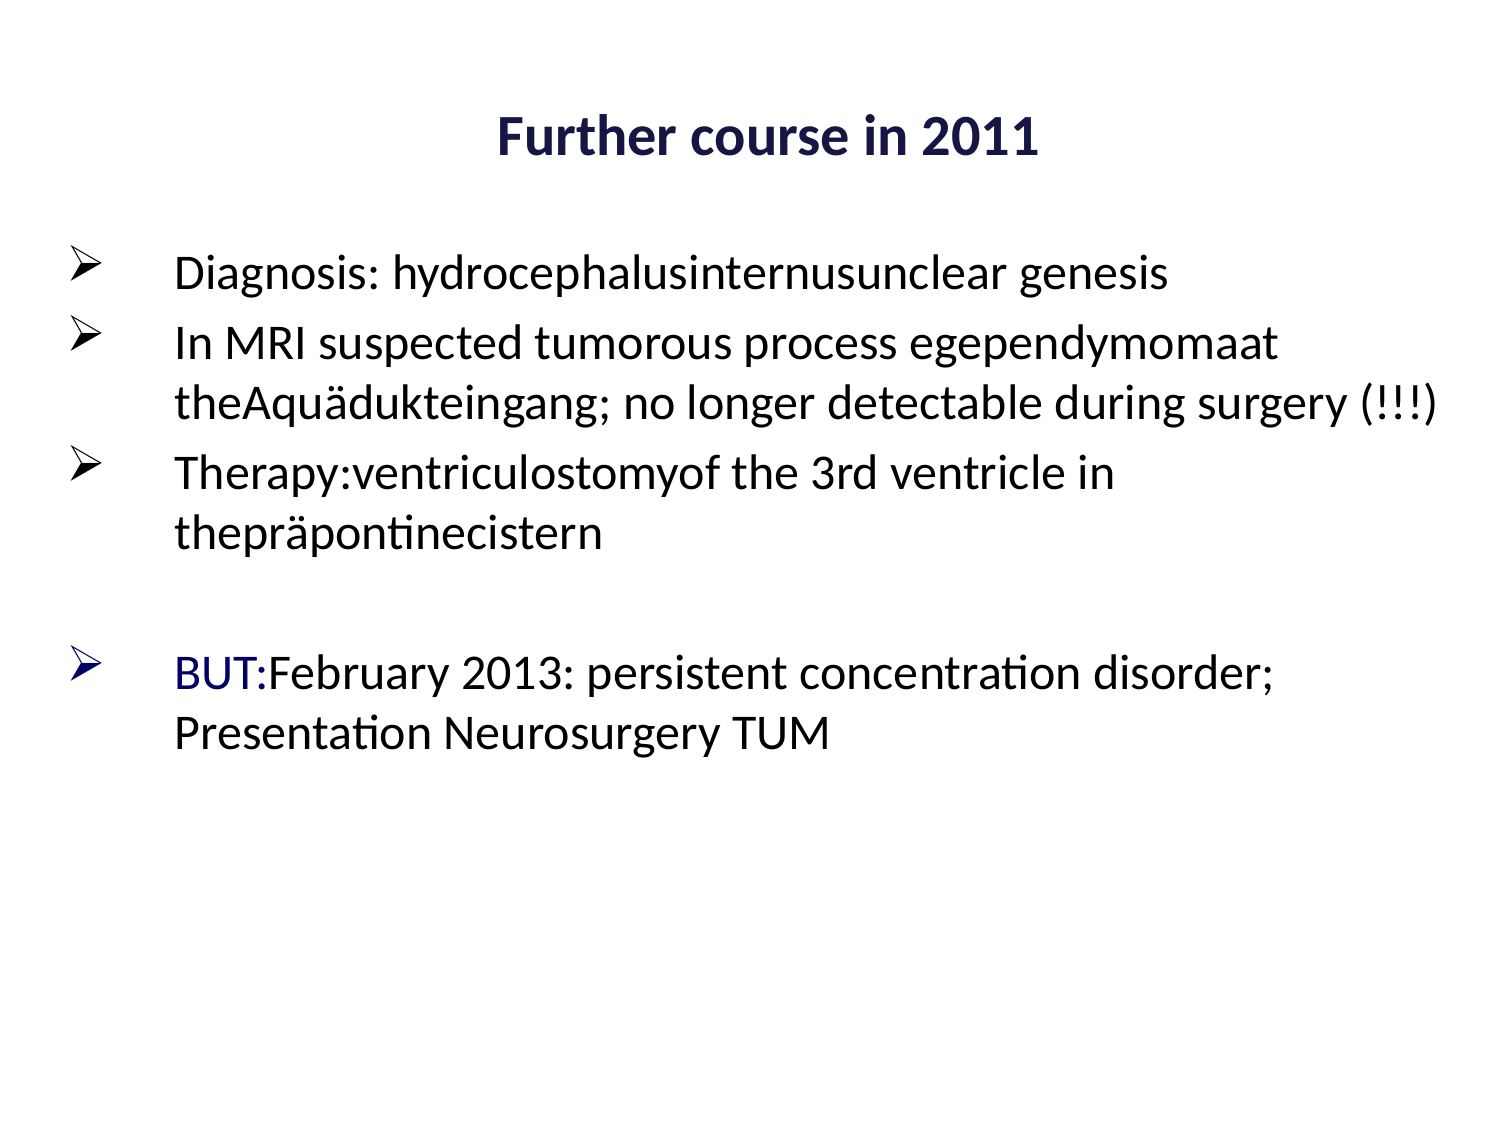

Further course in 2011

Diagnosis: hydrocephalusinternusunclear genesis
In MRI suspected tumorous process egependymomaat theAquädukteingang; no longer detectable during surgery (!!!)
Therapy:ventriculostomyof the 3rd ventricle in thepräpontinecistern

BUT:February 2013: persistent concentration disorder; Presentation Neurosurgery TUM